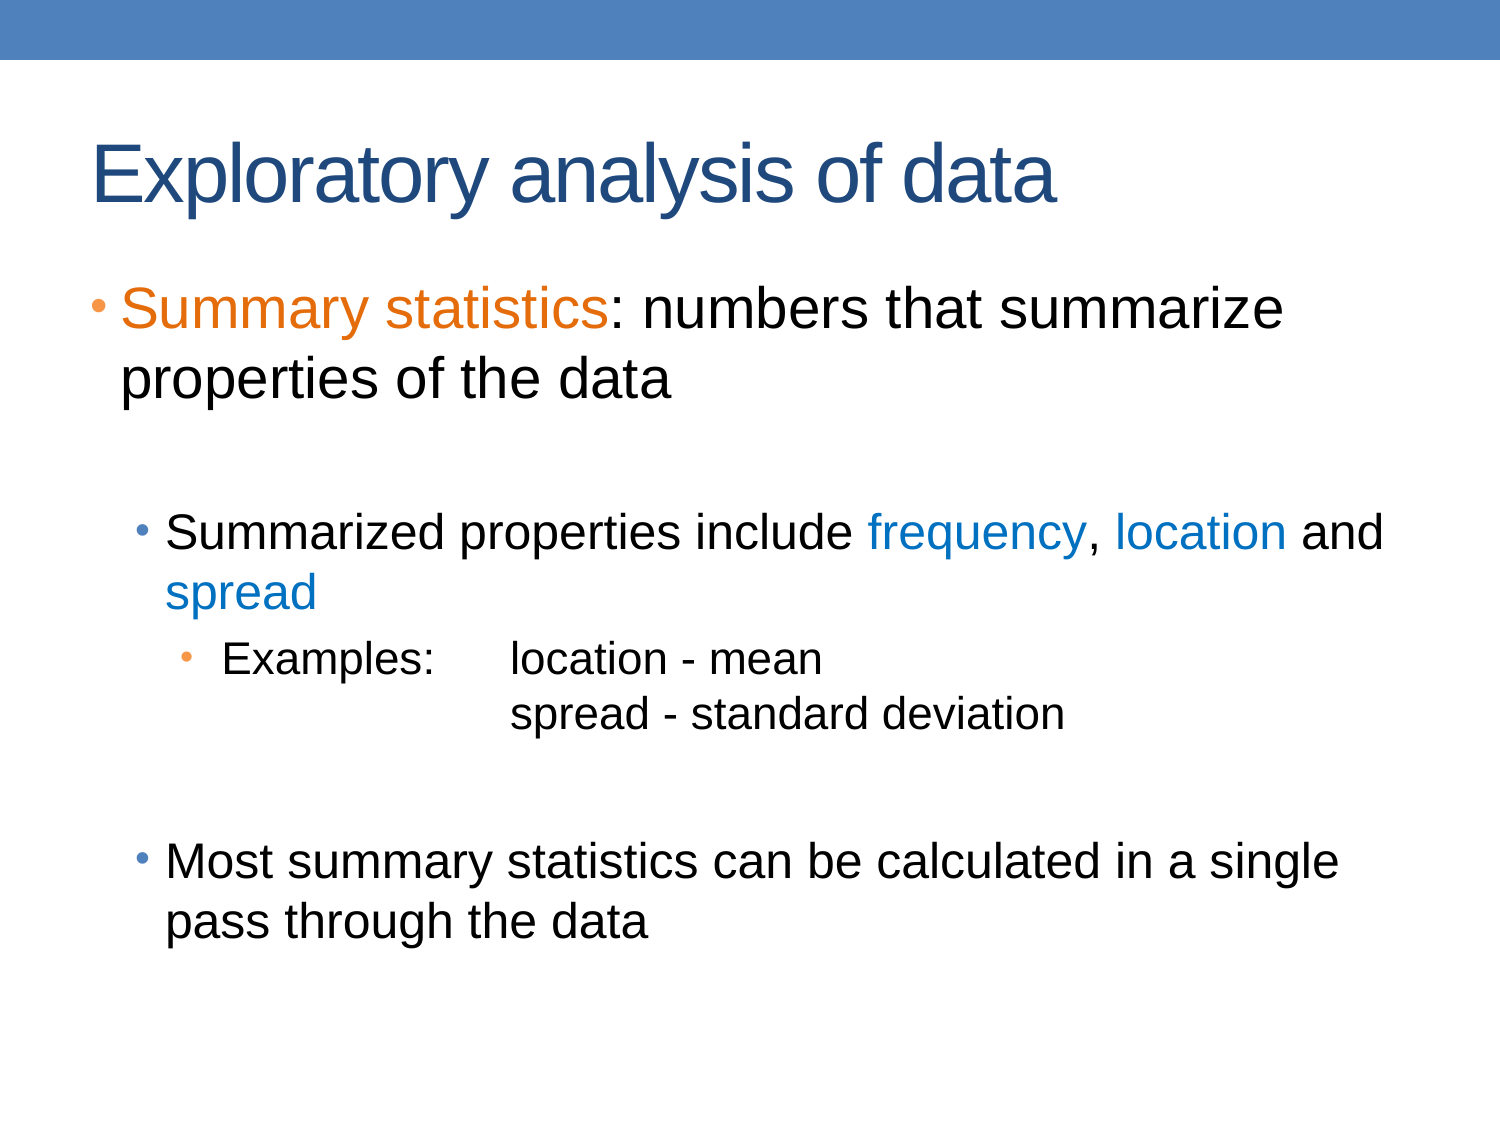

# Exploratory analysis of data
Summary statistics: numbers that summarize properties of the data

Summarized properties include frequency, location and spread
 Examples: 	location - mean
                   	spread - standard deviation

Most summary statistics can be calculated in a single pass through the data